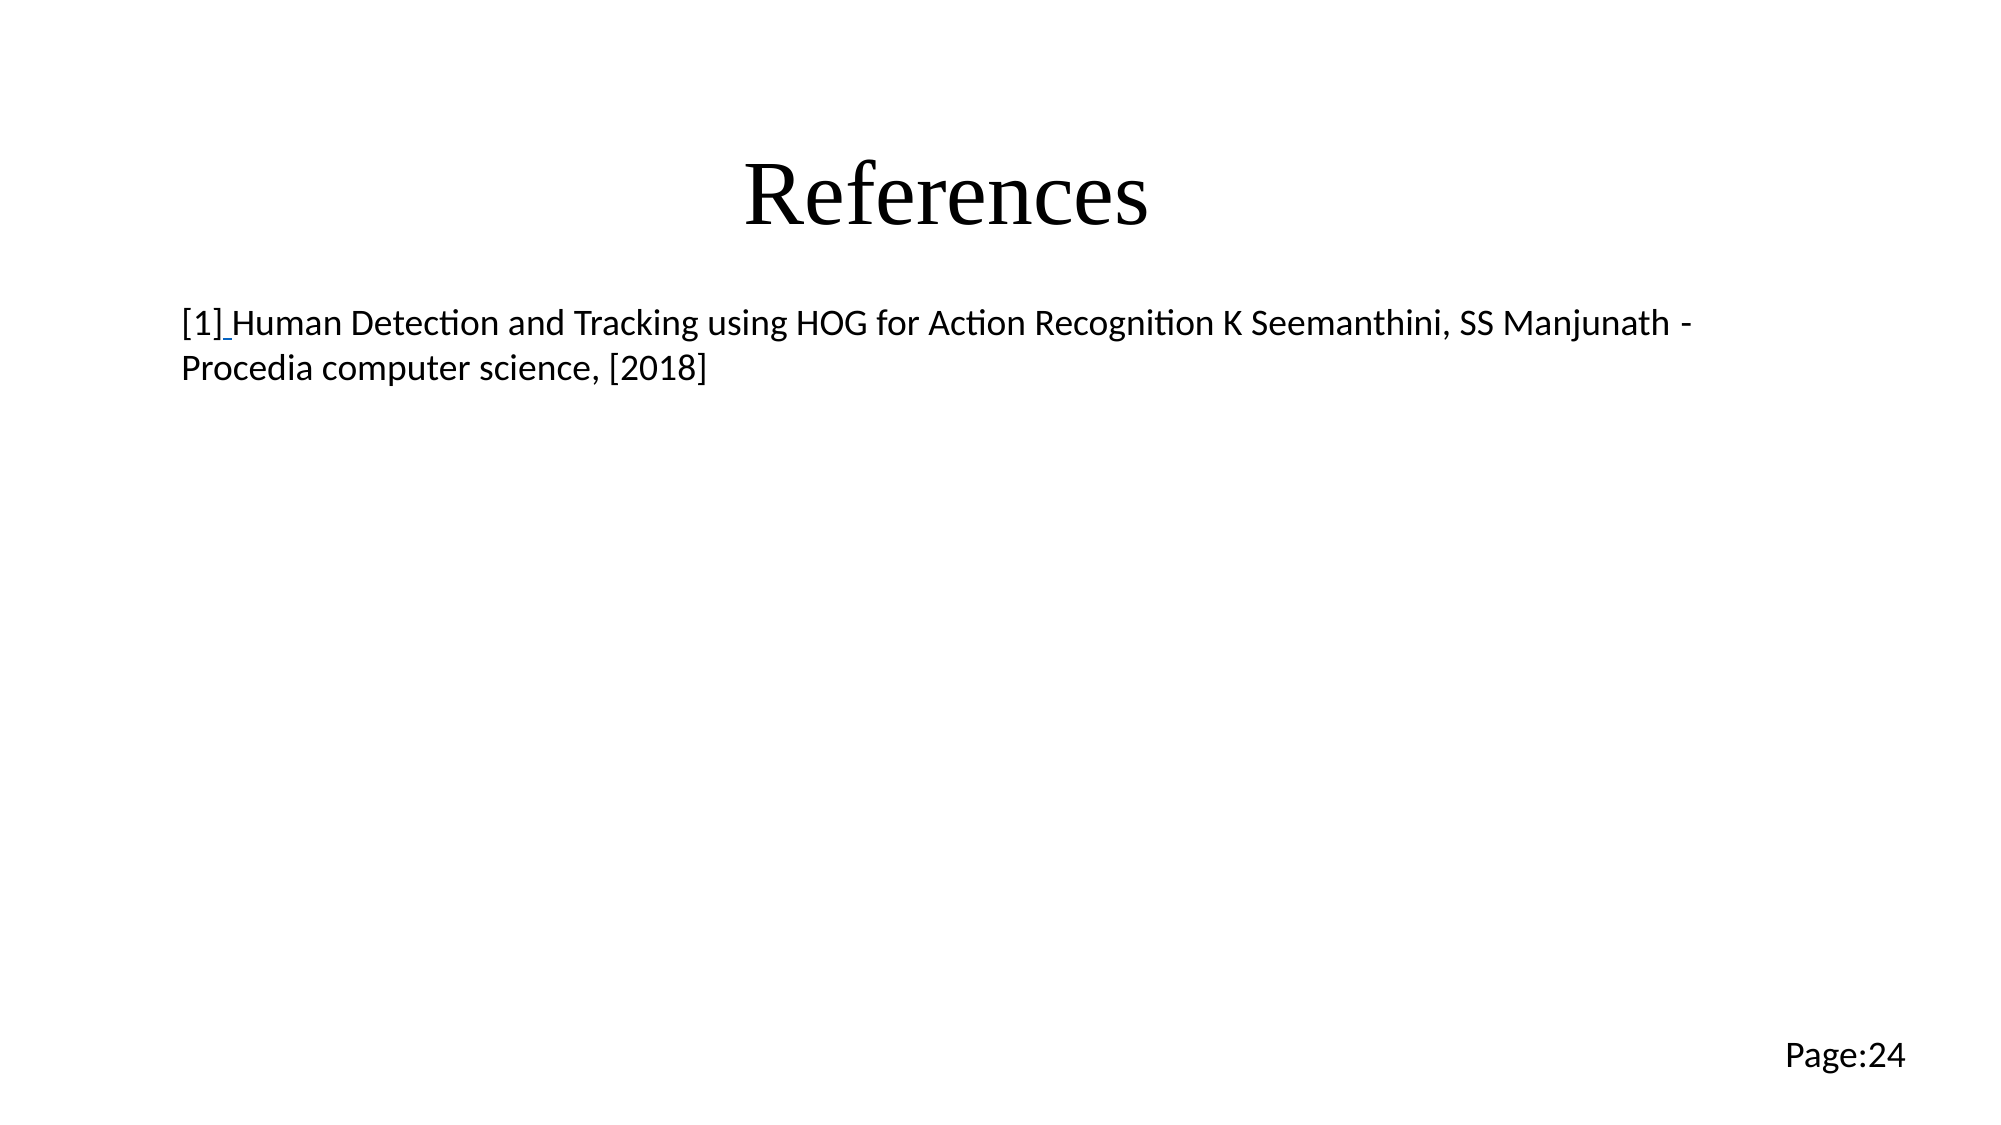

References
[1] Human Detection and Tracking using HOG for Action Recognition K Seemanthini, SS Manjunath - Procedia computer science, [2018]

Page:24